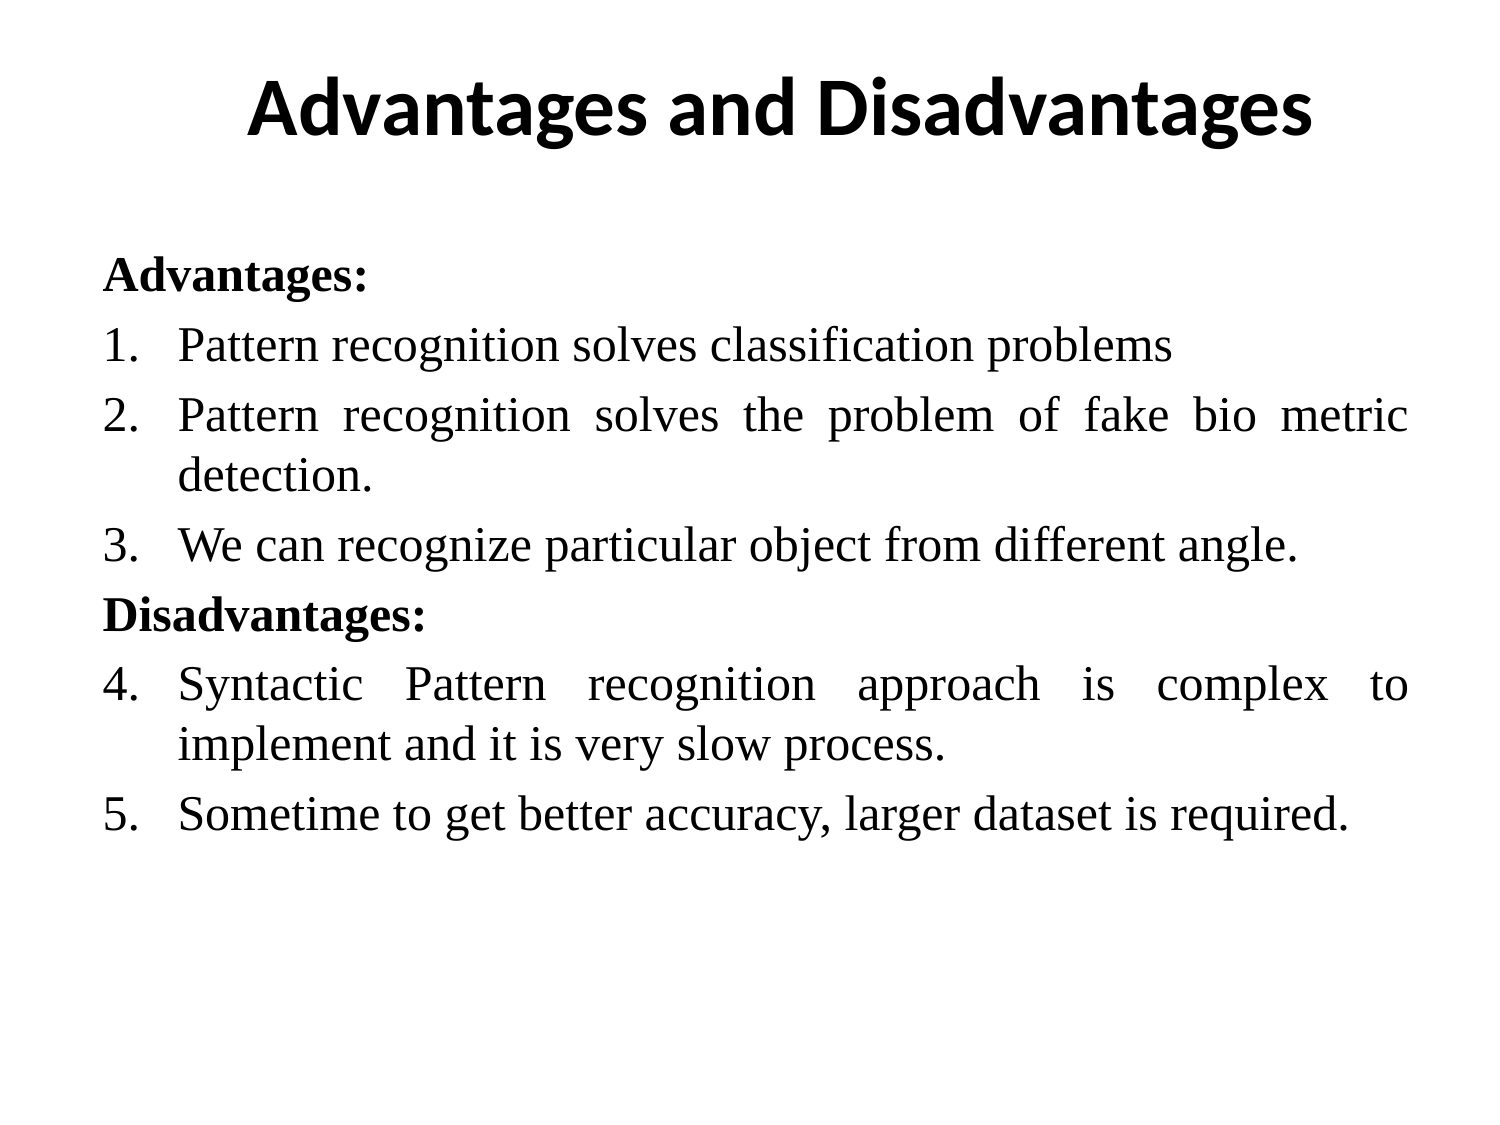

# Advantages and Disadvantages
Advantages:
Pattern recognition solves classification problems
Pattern recognition solves the problem of fake bio metric detection.
We can recognize particular object from different angle.
Disadvantages:
Syntactic Pattern recognition approach is complex to implement and it is very slow process.
Sometime to get better accuracy, larger dataset is required.